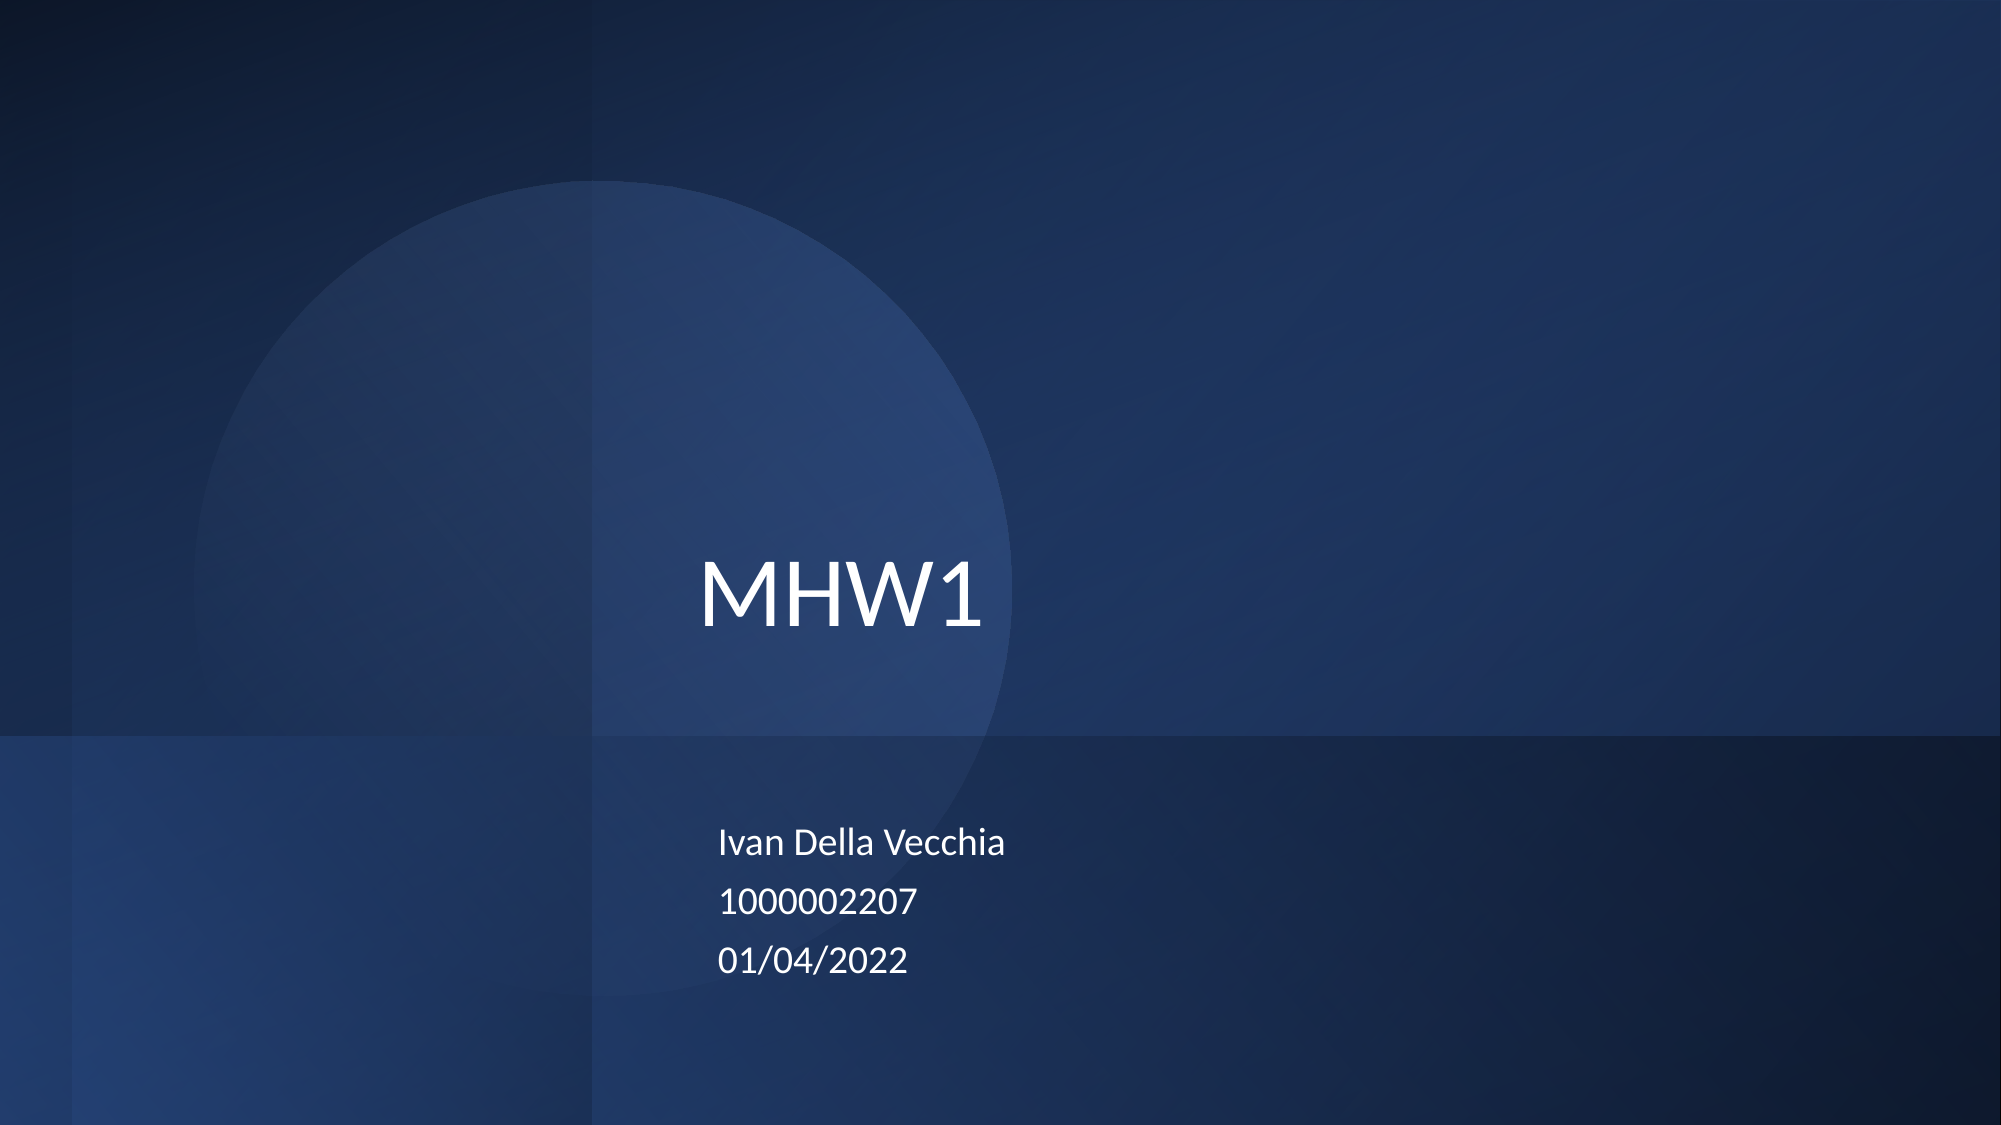

# MHW1

Ivan Della Vecchia
1000002207
01/04/2022